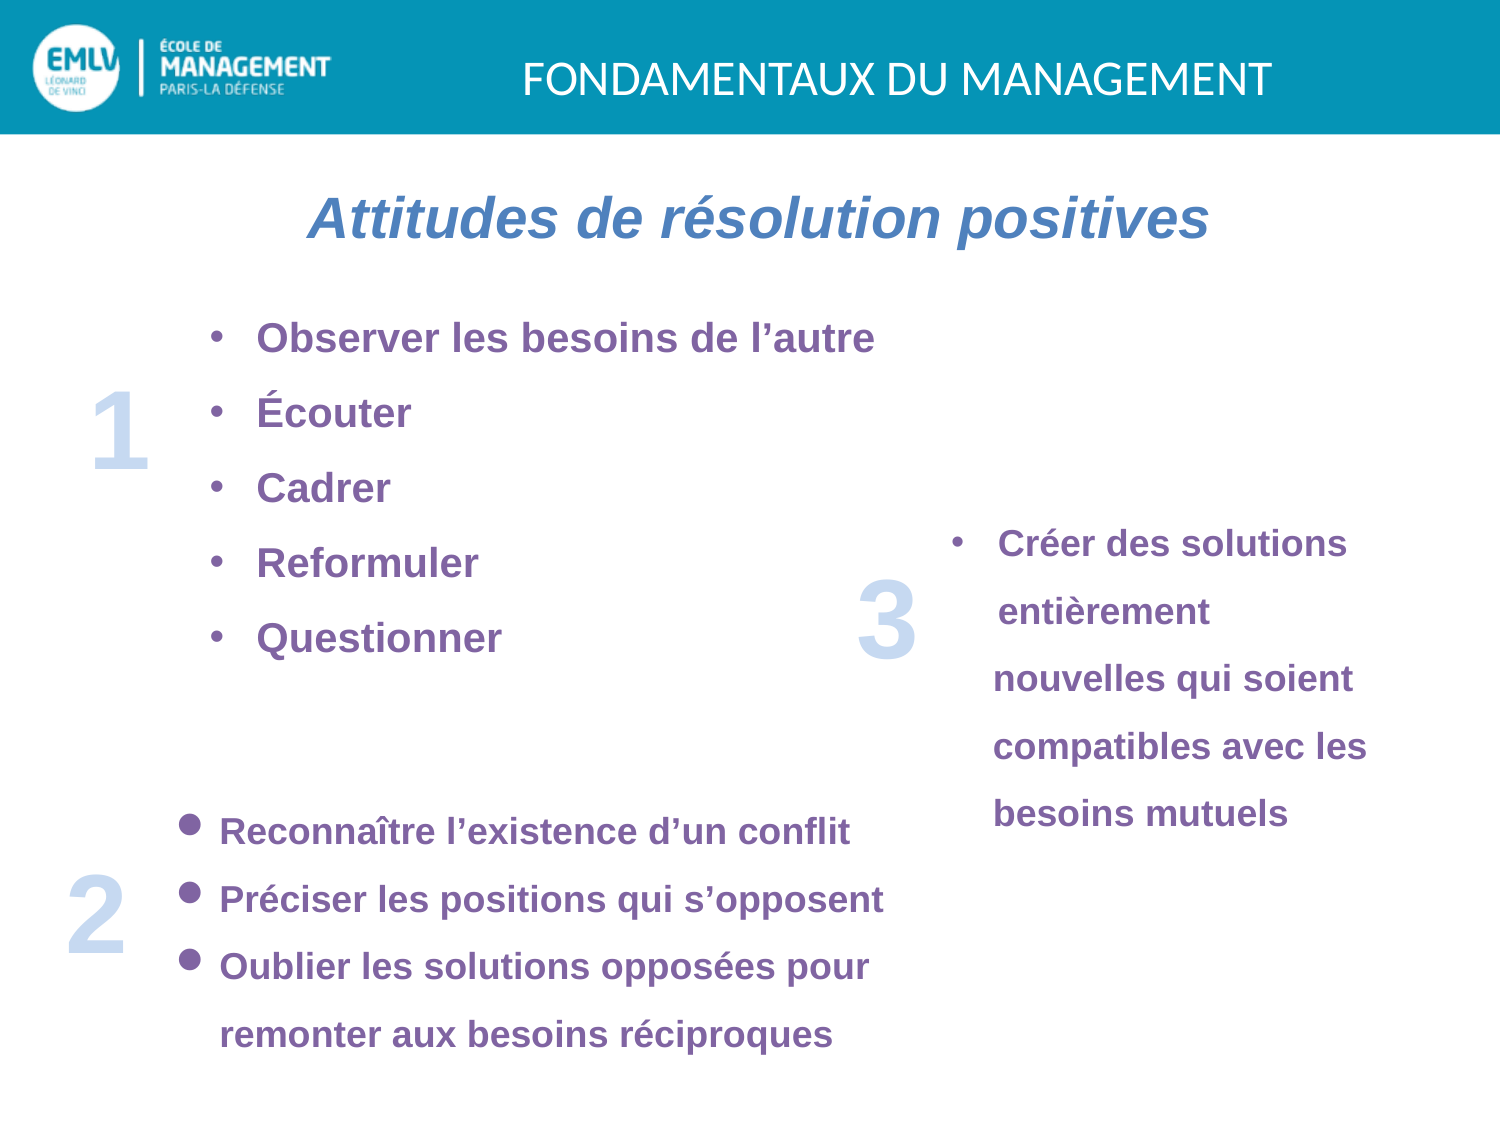

Attitudes de résolution positives
Observer les besoins de l’autre
Écouter
Cadrer
Reformuler
Questionner
1
Créer des solutions entièrement
    nouvelles qui soient
    compatibles avec les
    besoins mutuels
3
Reconnaître l’existence d’un conflit
Préciser les positions qui s’opposent
Oublier les solutions opposées pour remonter aux besoins réciproques
2